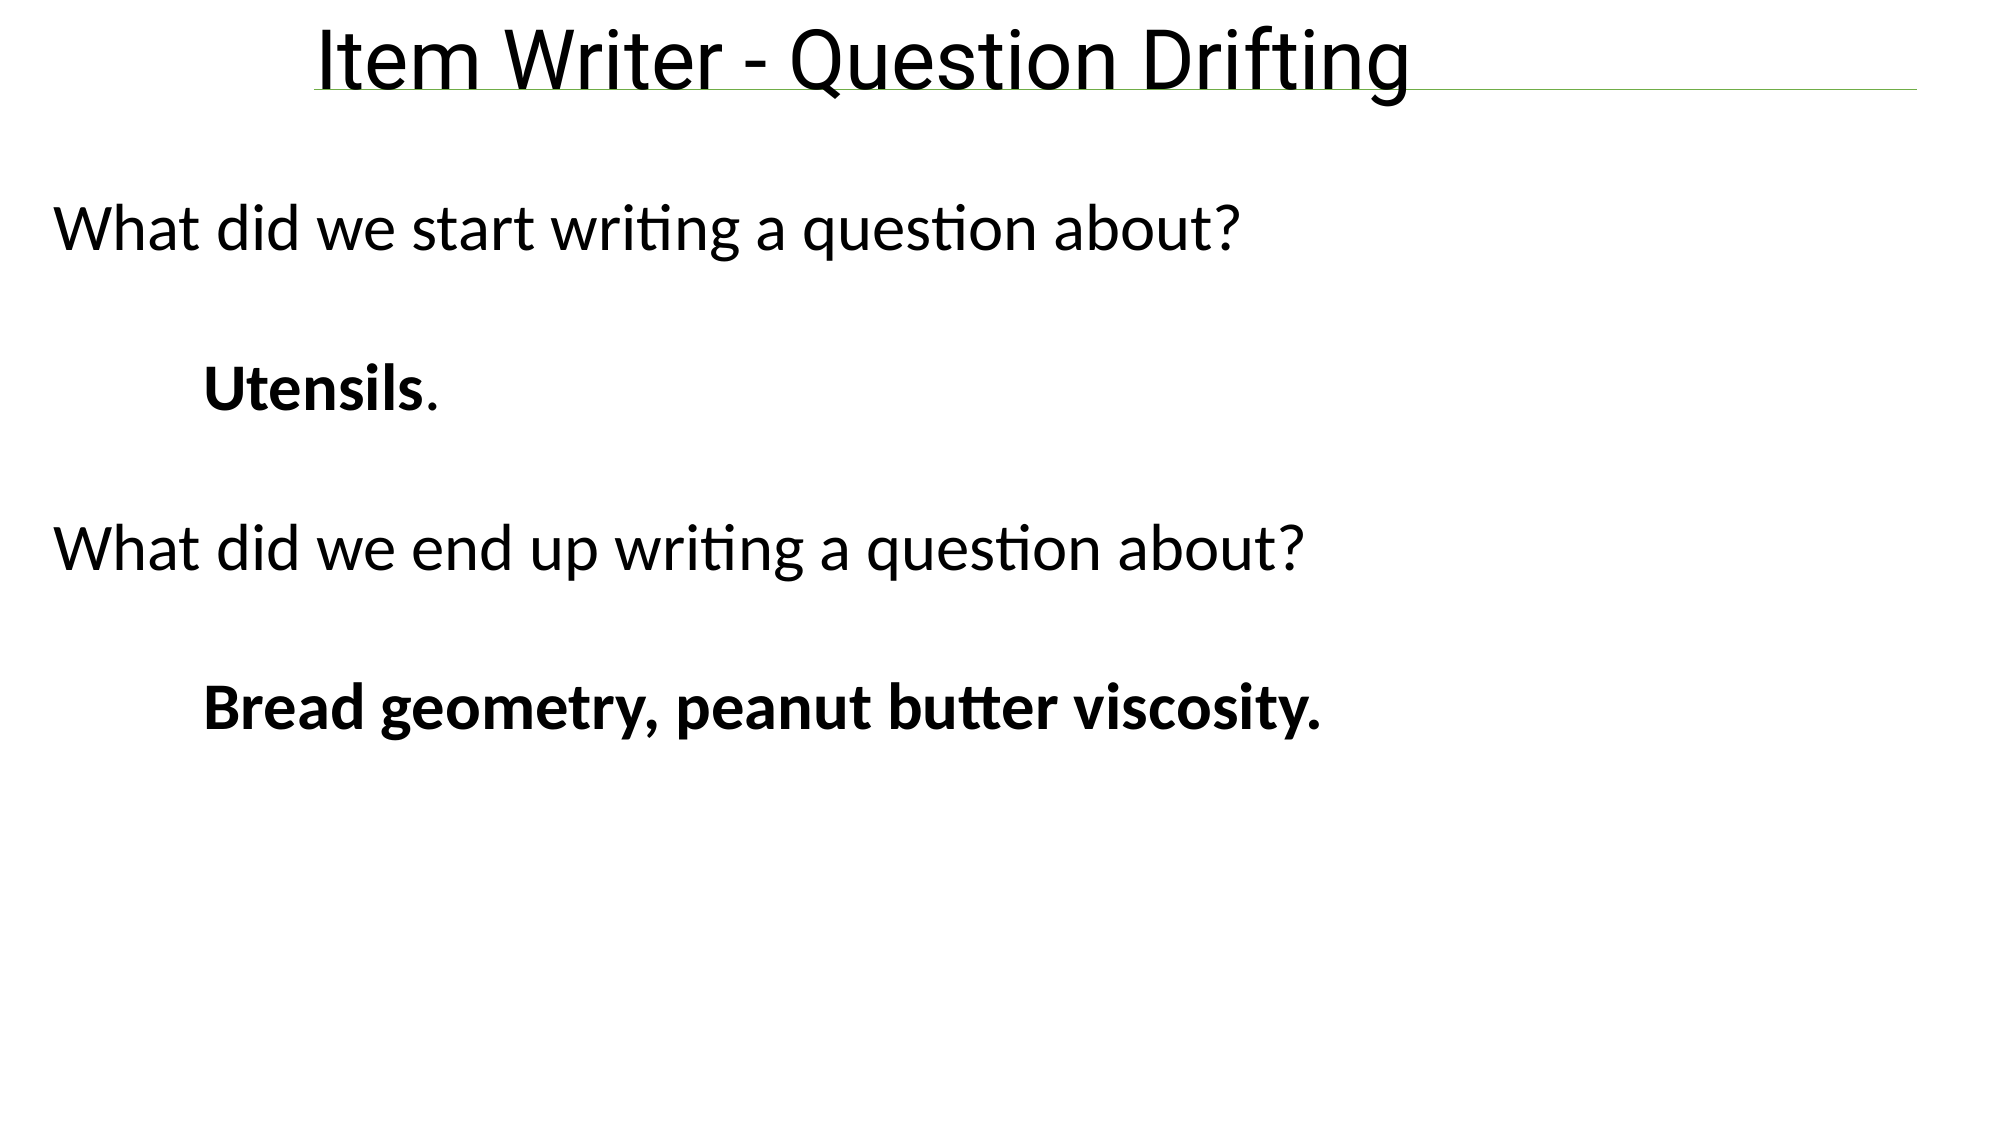

# Item Writer - Question Drifting
What did we start writing a question about?

	Utensils.

What did we end up writing a question about?

	Bread geometry, peanut butter viscosity.